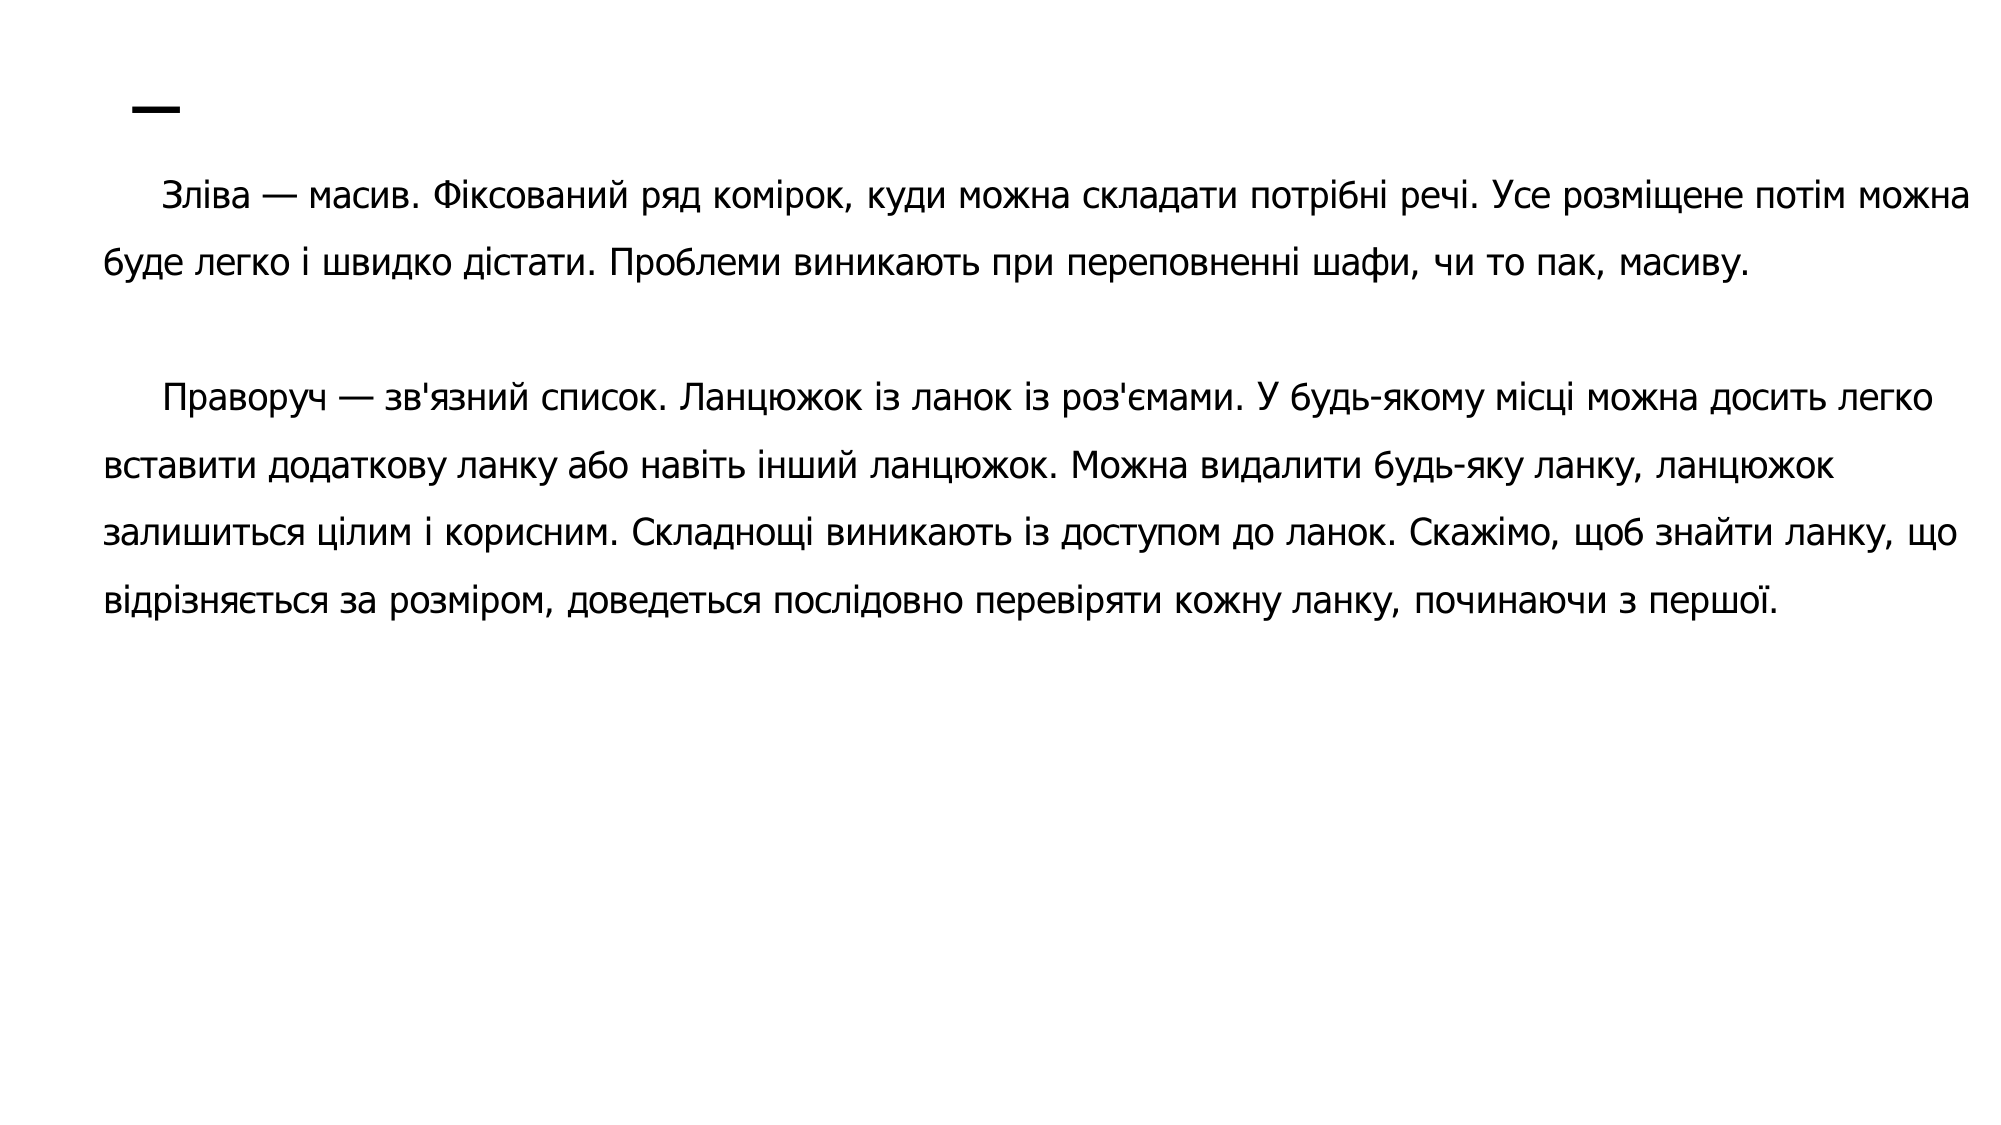

# _
Зліва — масив. Фіксований ряд комірок, куди можна складати потрібні речі. Усе розміщене потім можна буде легко і швидко дістати. Проблеми виникають при переповненні шафи, чи то пак, масиву.

Праворуч — зв'язний список. Ланцюжок із ланок із роз'ємами. У будь-якому місці можна досить легко вставити додаткову ланку або навіть інший ланцюжок. Можна видалити будь-яку ланку, ланцюжок залишиться цілим і корисним. Складнощі виникають із доступом до ланок. Скажімо, щоб знайти ланку, що відрізняється за розміром, доведеться послідовно перевіряти кожну ланку, починаючи з першої.